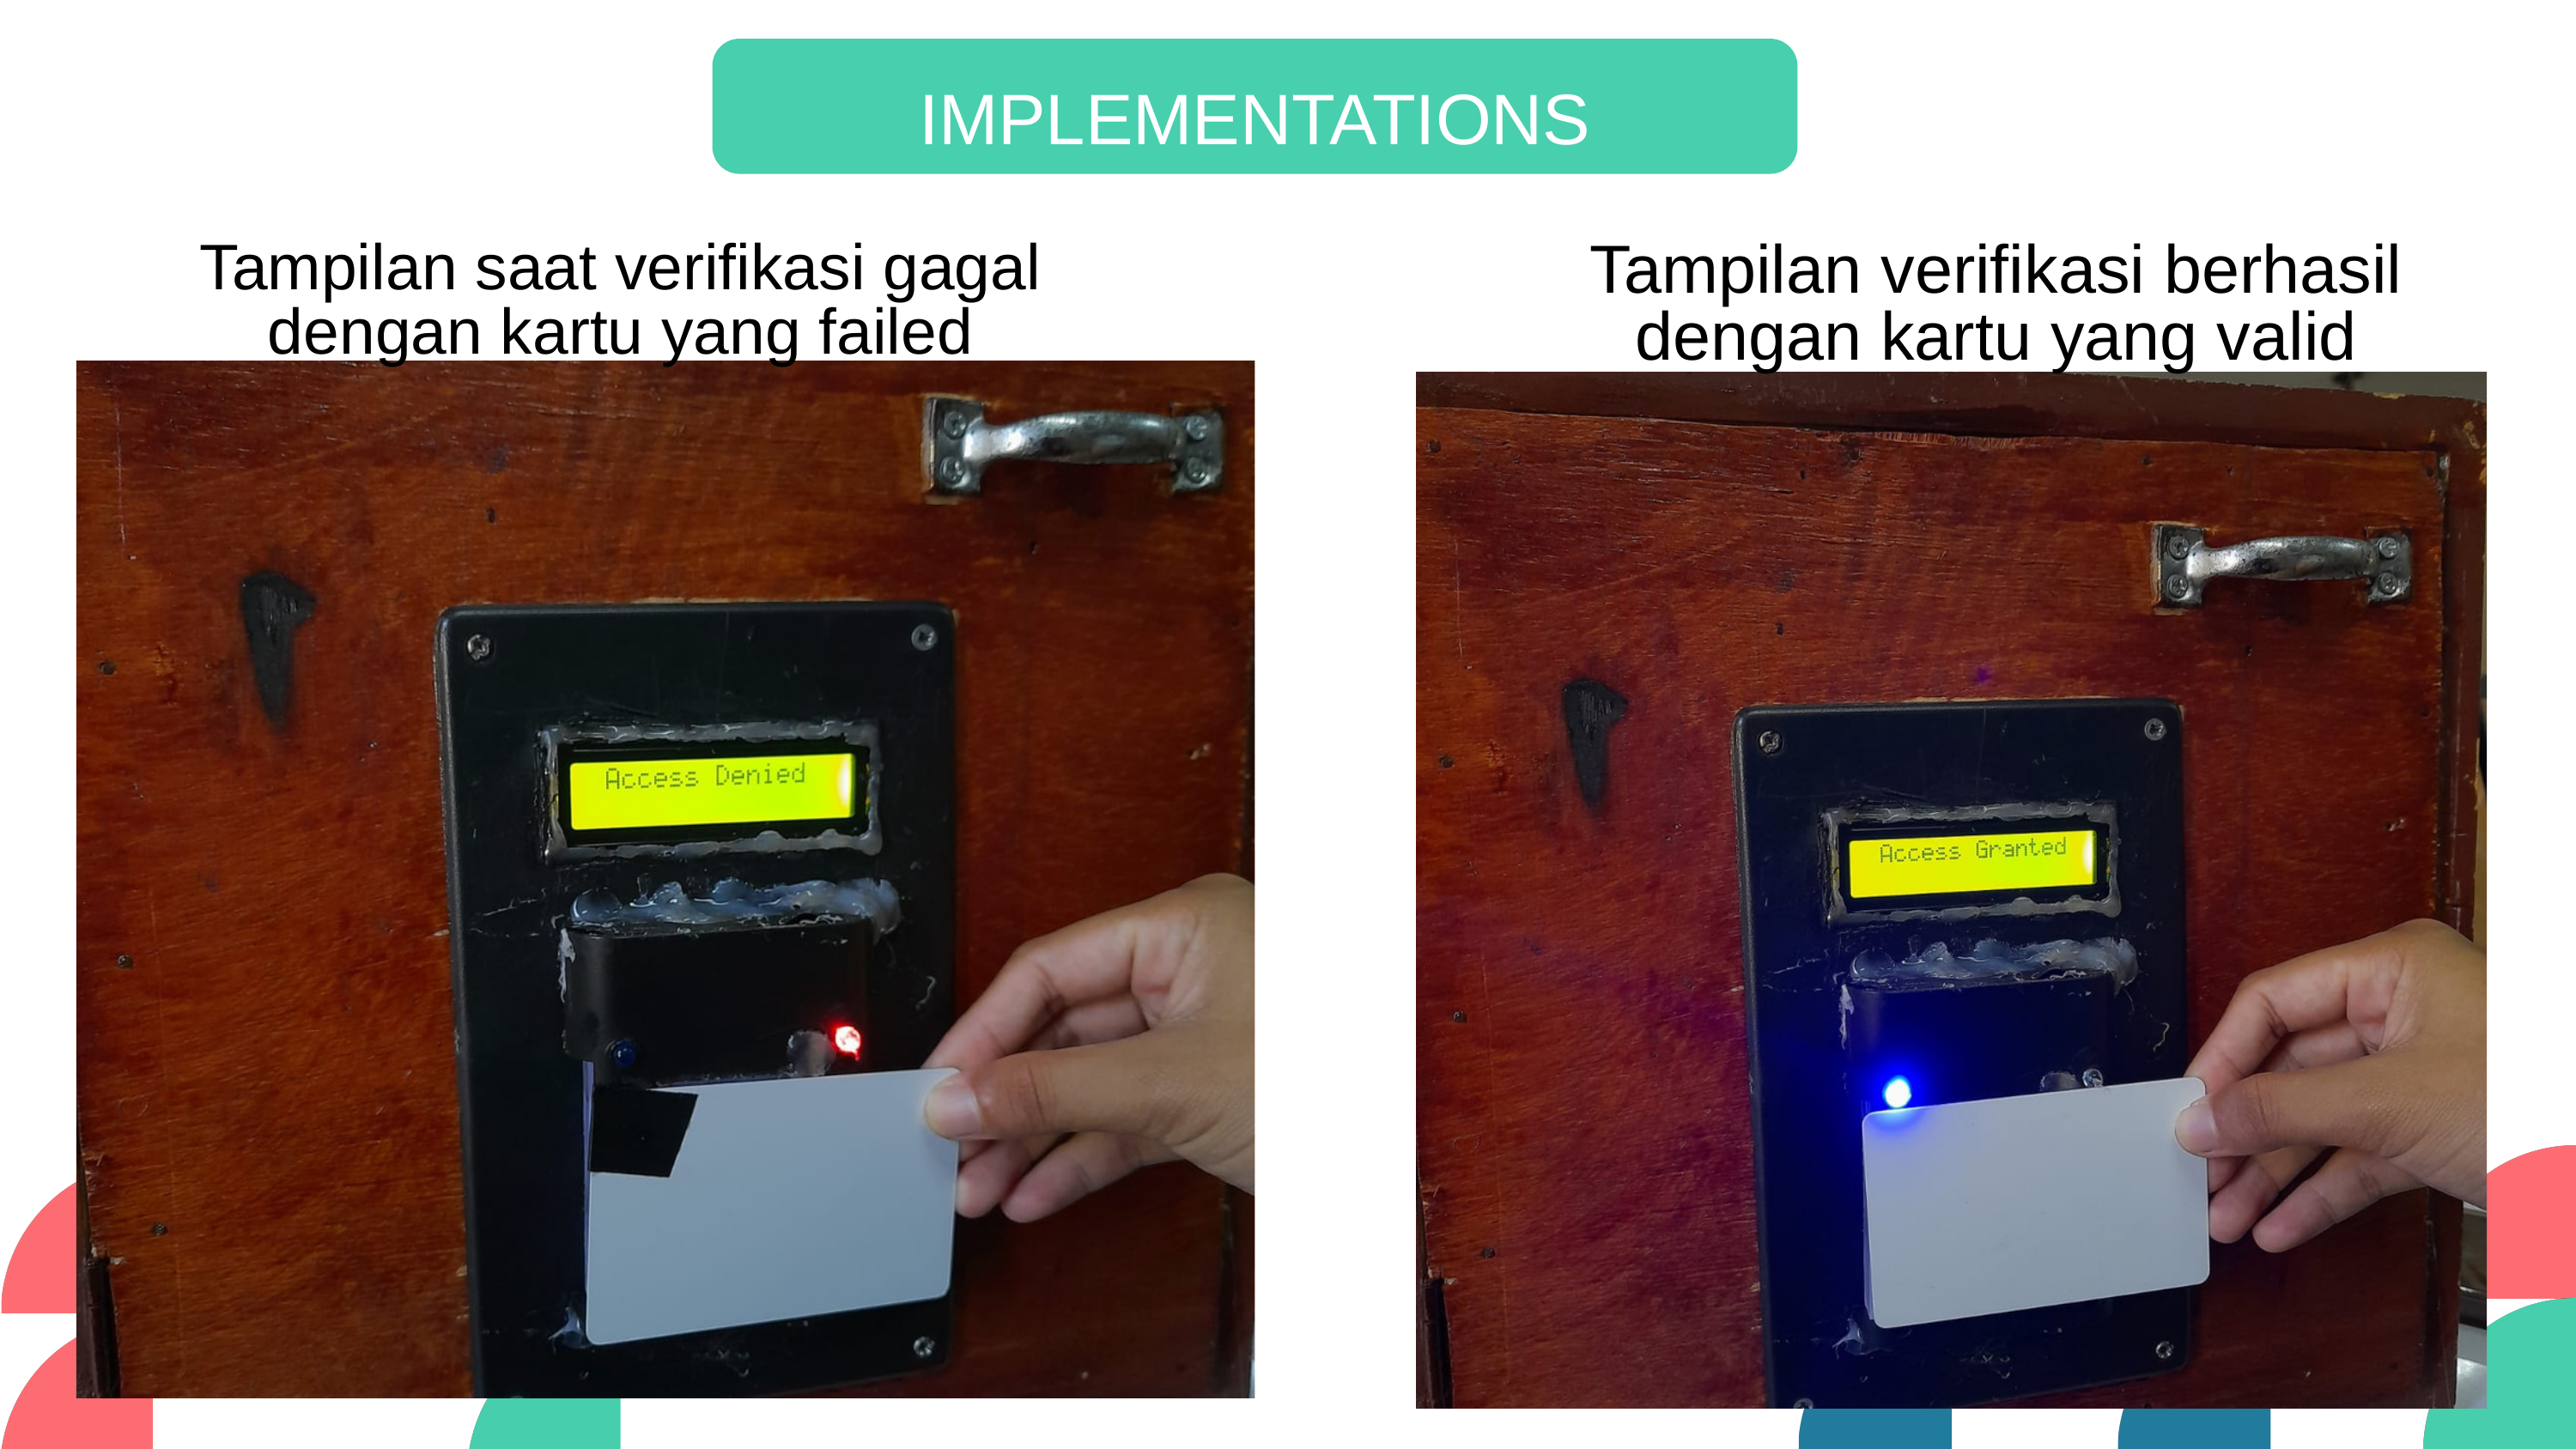

IMPLEMENTATIONS

Tampilan saat verifikasi gagal dengan kartu yang failed

Tampilan verifikasi berhasil dengan kartu yang valid